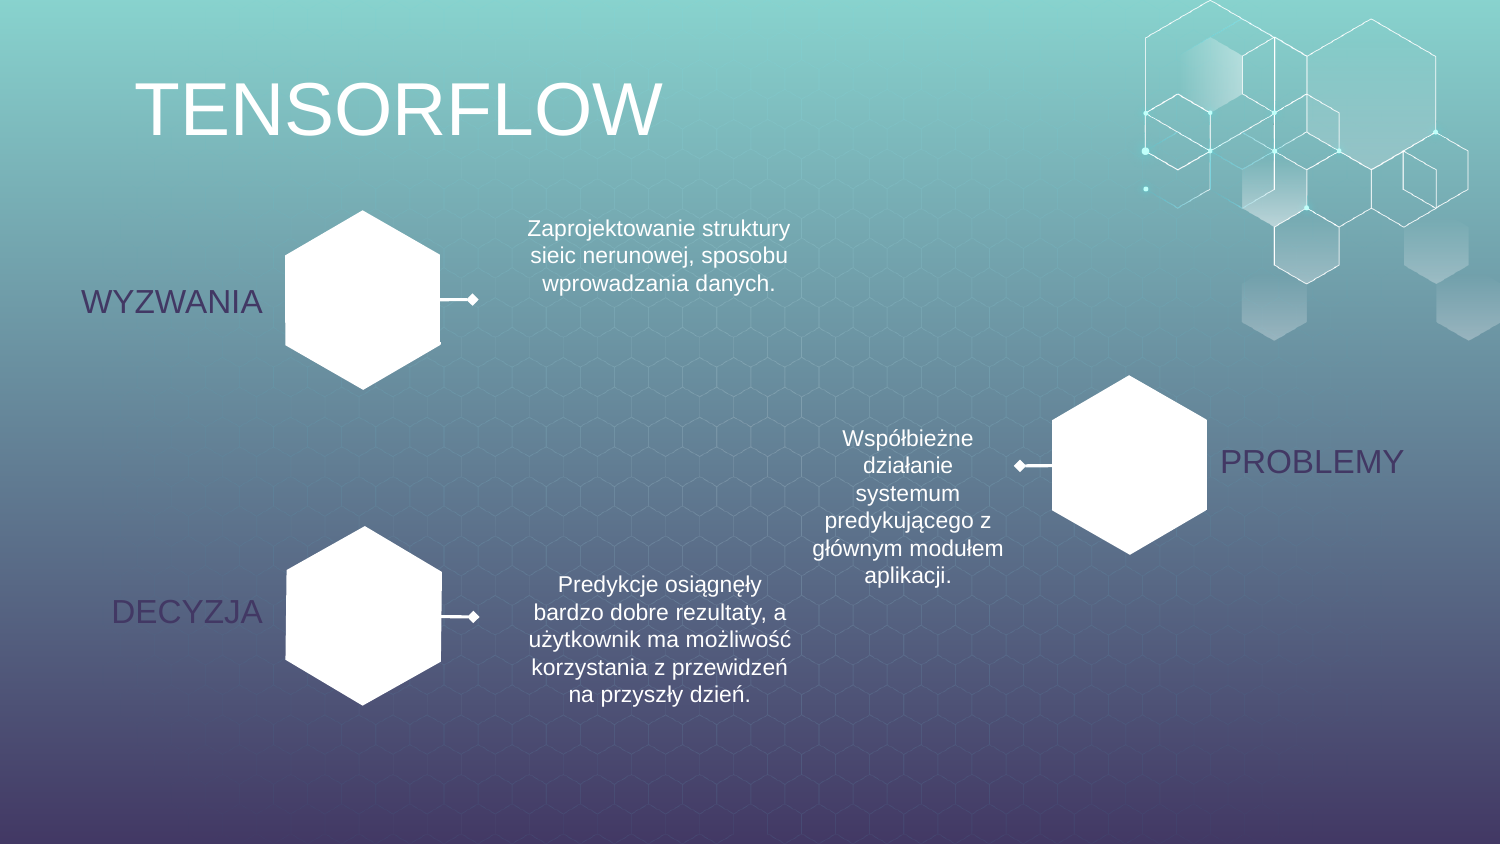

TENSORFLOW
Zaprojektowanie struktury sieic nerunowej, sposobu wprowadzania danych.

WYZWANIA
W

PROBLEMY
Współbieżne działanie systemum predykującego z głównym modułem aplikacji.
P

DECYZJA
Predykcje osiągnęły bardzo dobre rezultaty, a użytkownik ma możliwość korzystania z przewidzeń na przyszły dzień.
D